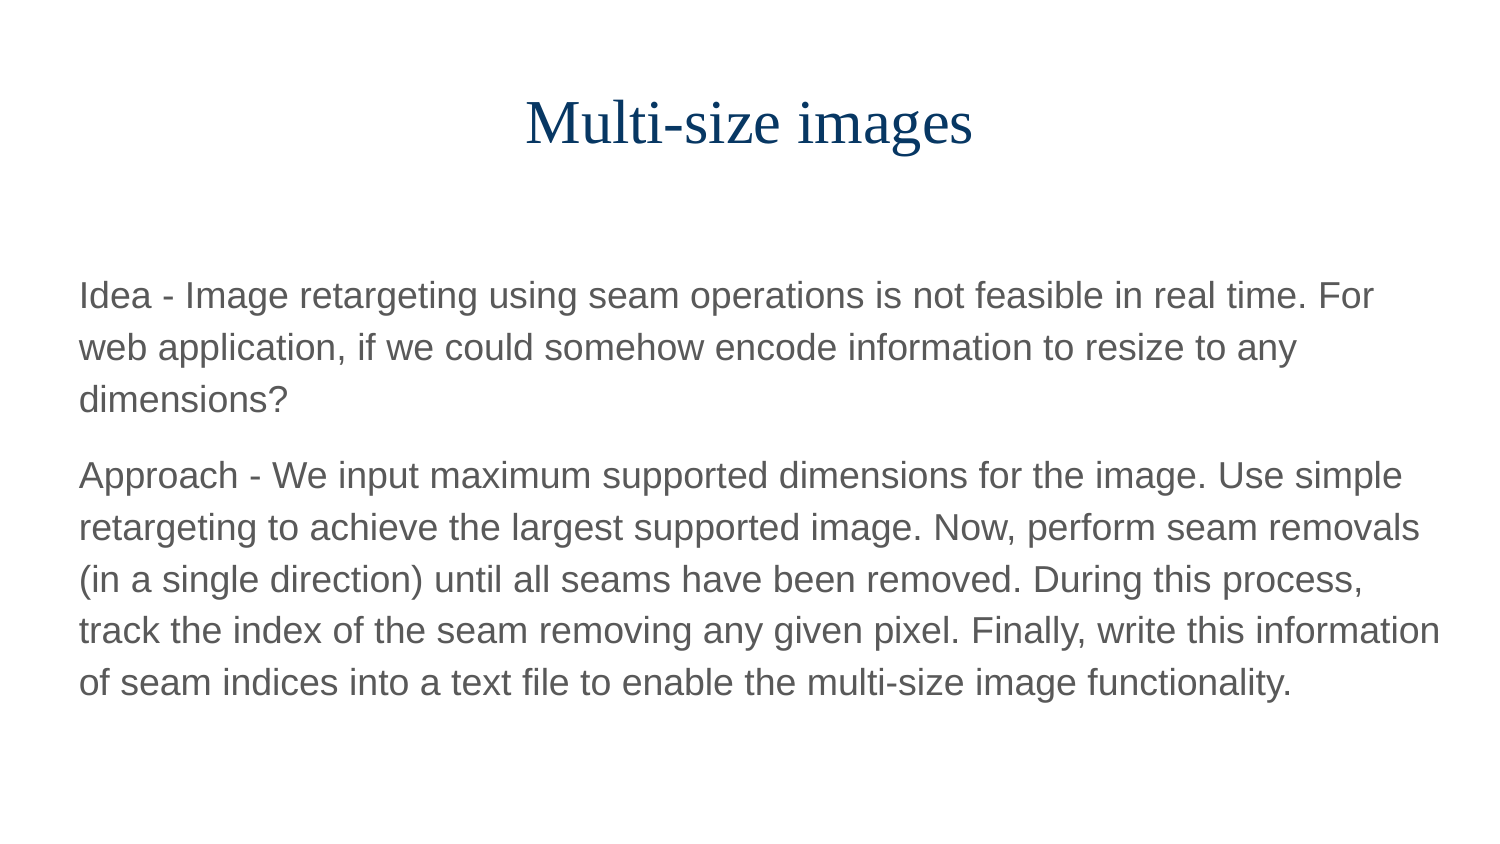

# Multi-size images
Idea - Image retargeting using seam operations is not feasible in real time. For web application, if we could somehow encode information to resize to any dimensions?
Approach - We input maximum supported dimensions for the image. Use simple retargeting to achieve the largest supported image. Now, perform seam removals (in a single direction) until all seams have been removed. During this process, track the index of the seam removing any given pixel. Finally, write this information of seam indices into a text file to enable the multi-size image functionality.